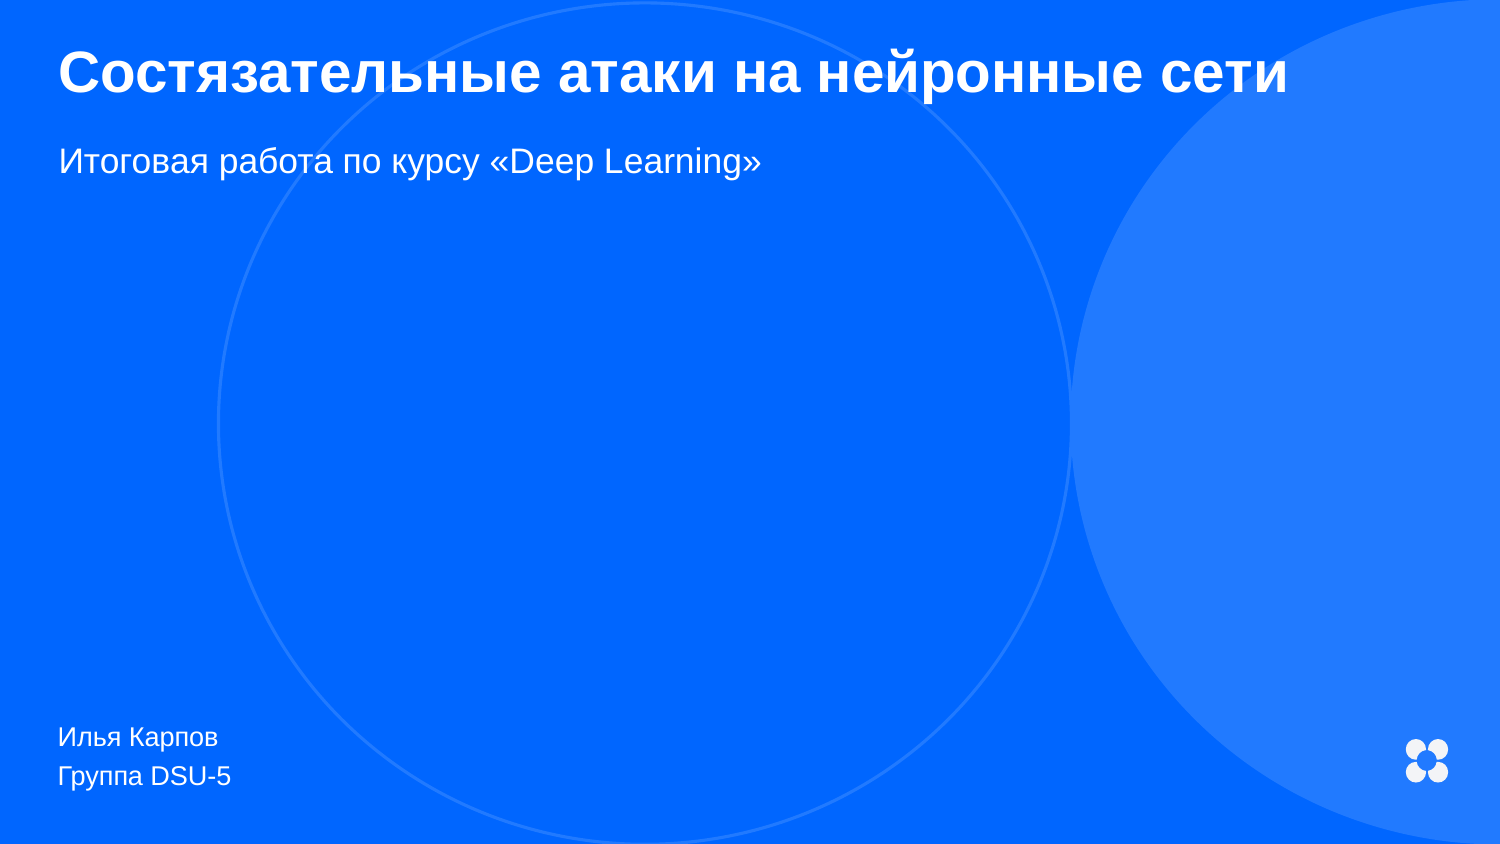

Состязательные атаки на нейронные сети
Итоговая работа по курсу «Deep Learning»

Илья Карпов
Группа DSU-5